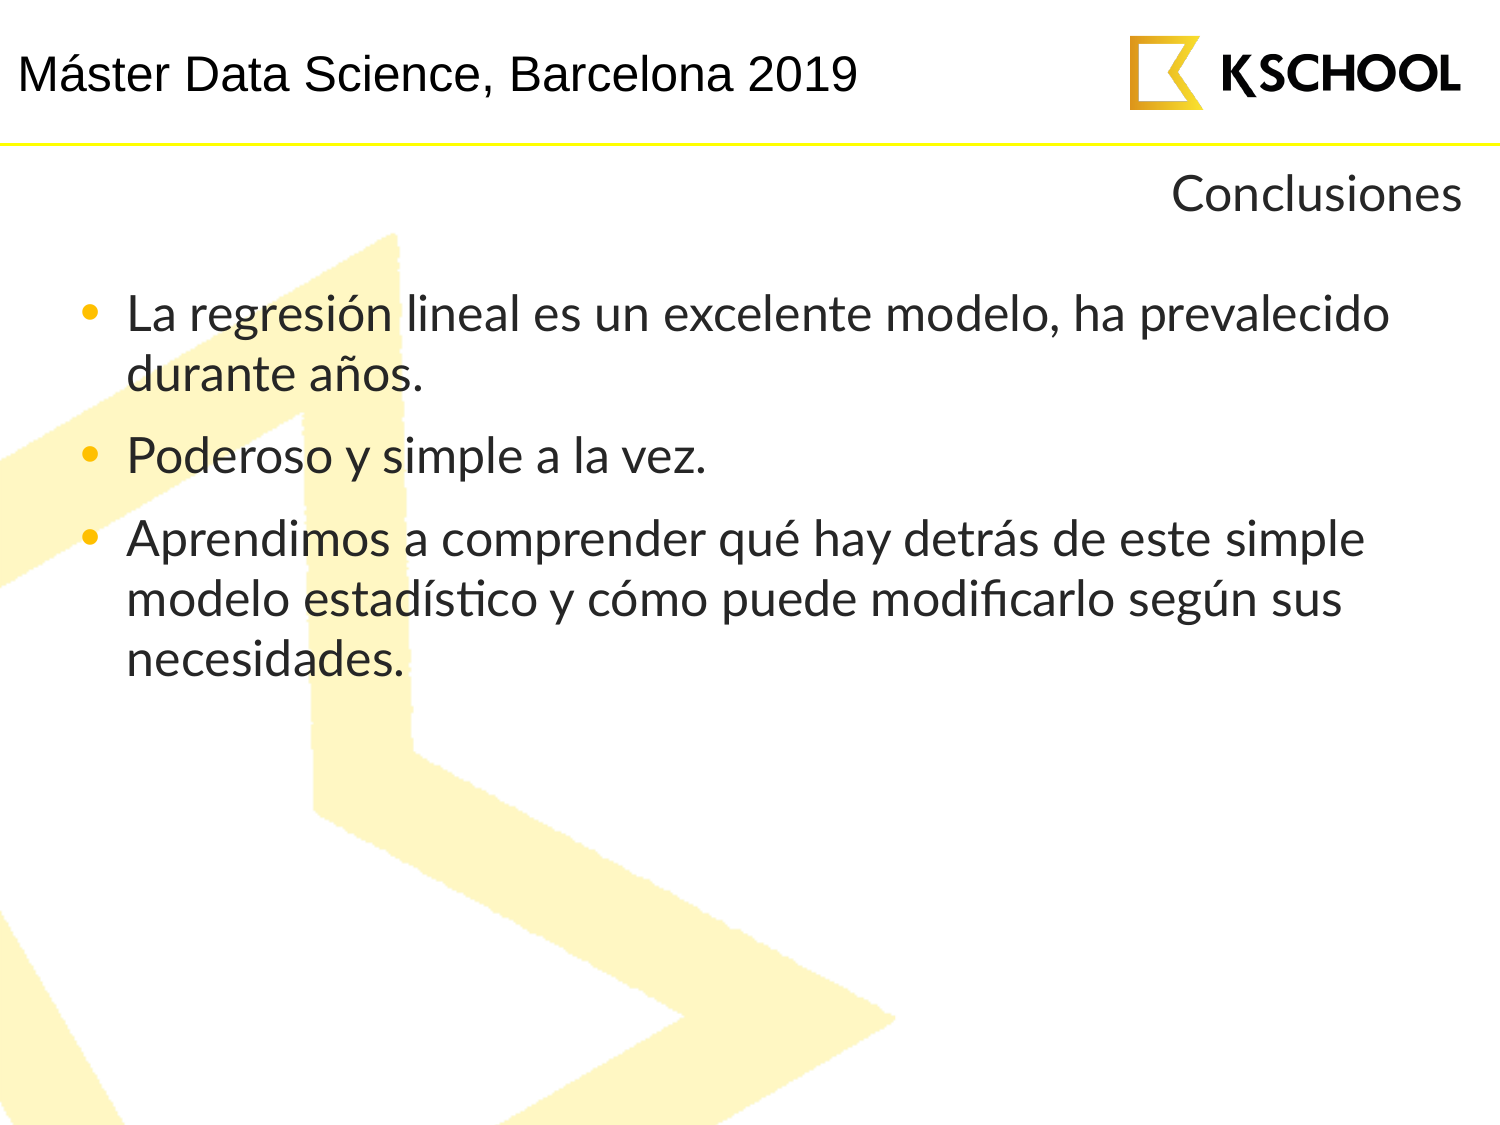

# Conclusiones
La regresión lineal es un excelente modelo, ha prevalecido durante años.
Poderoso y simple a la vez.
Aprendimos a comprender qué hay detrás de este simple modelo estadístico y cómo puede modificarlo según sus necesidades.